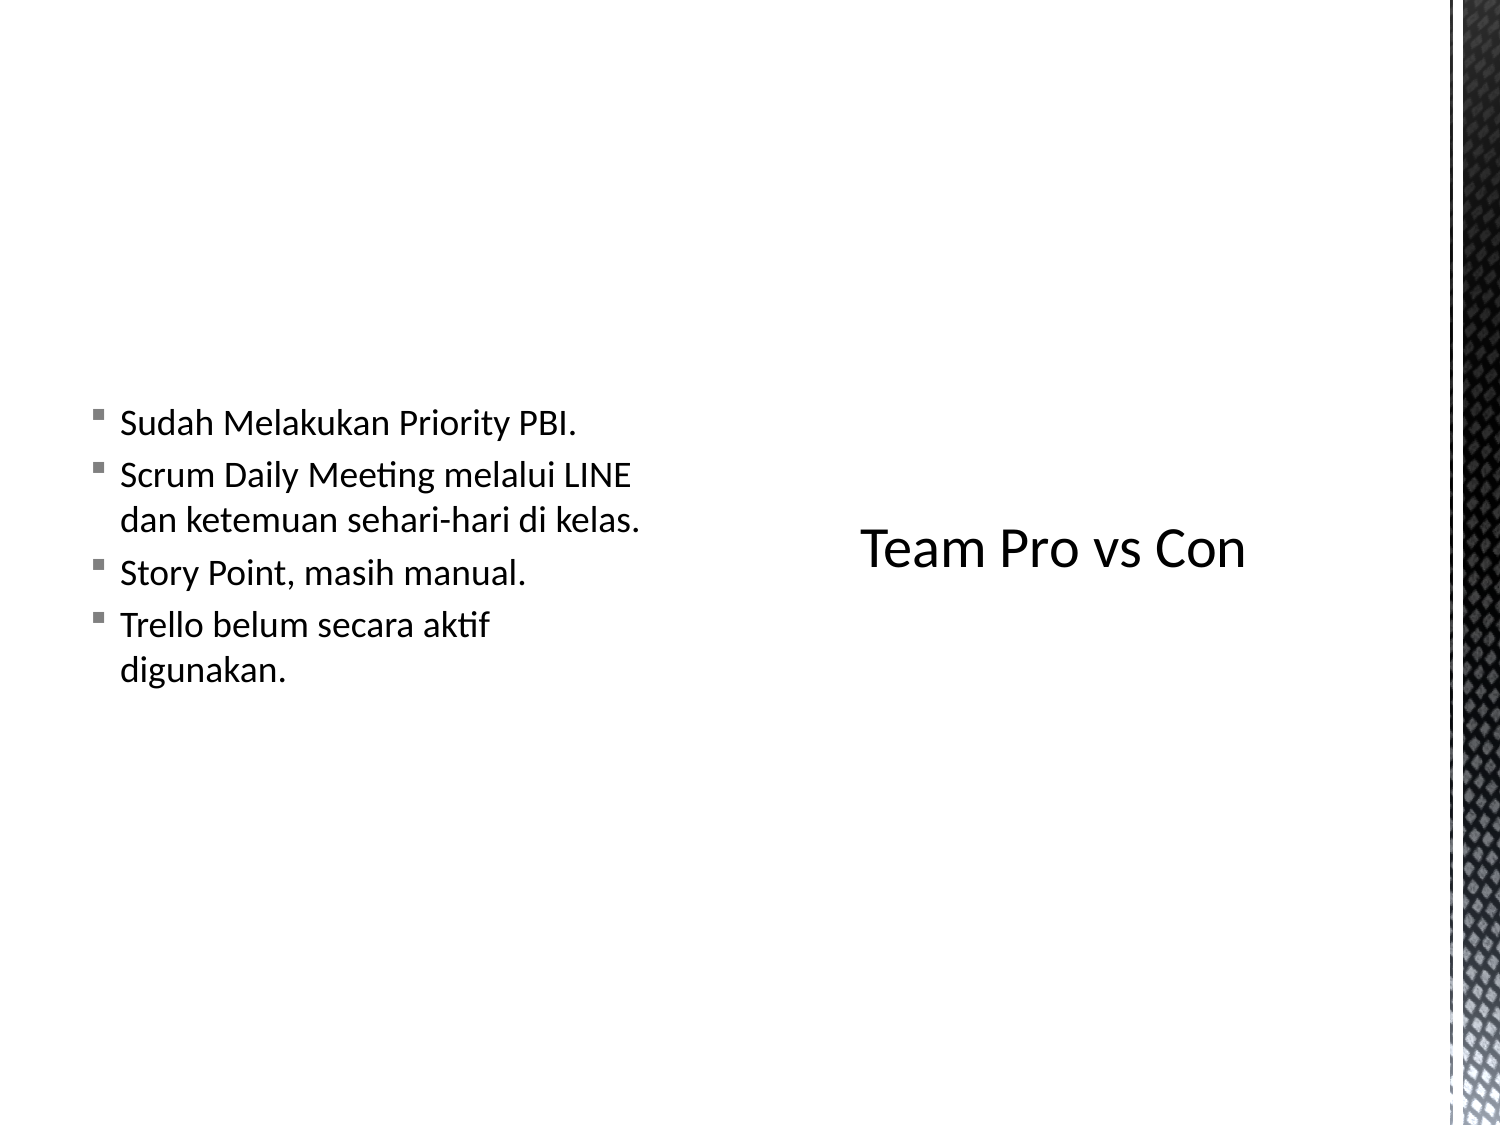

Sudah Melakukan Priority PBI.
Scrum Daily Meeting melalui LINE dan ketemuan sehari-hari di kelas.
Story Point, masih manual.
Trello belum secara aktif digunakan.
# Team Pro vs Con